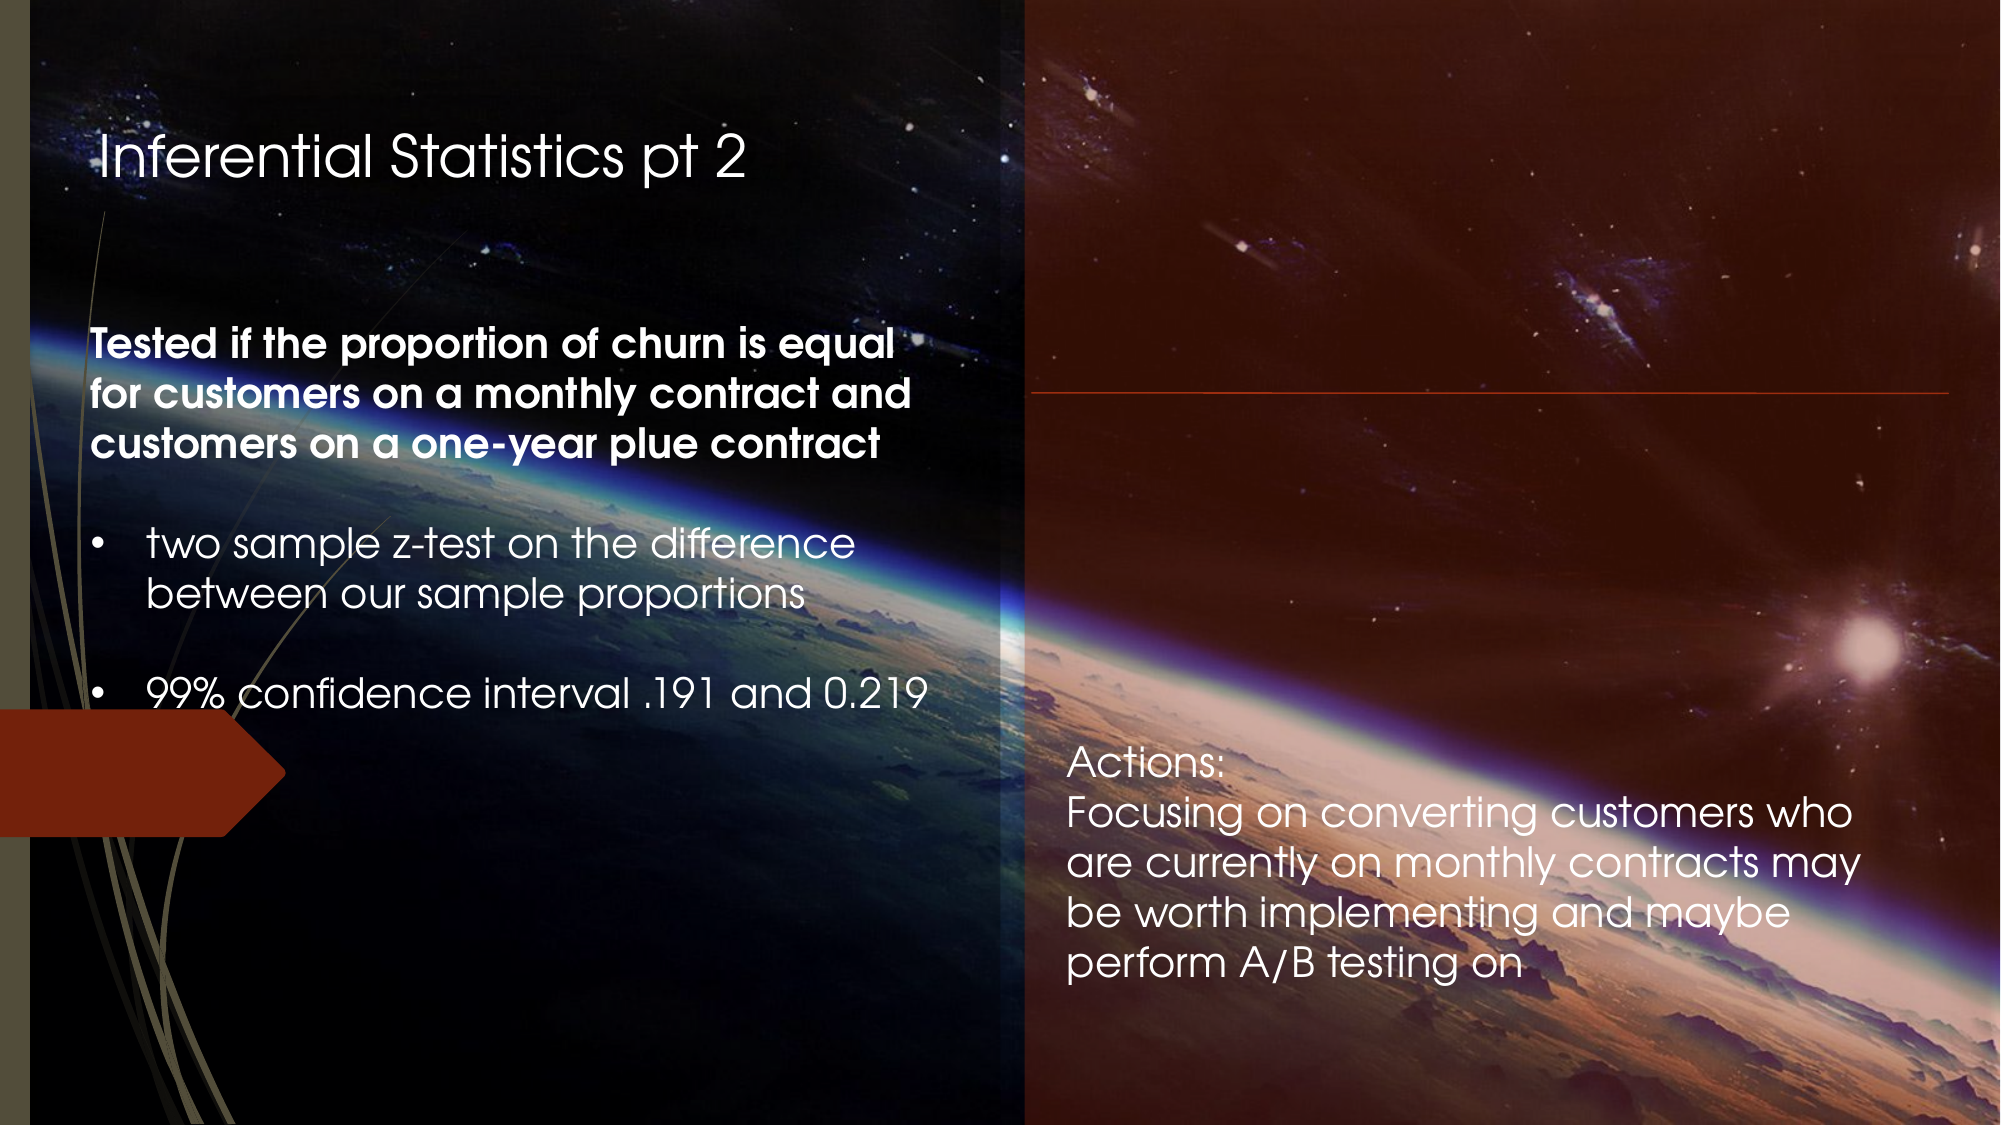

Inferential Statistics pt 2
Tested if the proportion of churn is equal for customers on a monthly contract and customers on a one-year plue contract

two sample z-test on the difference between our sample proportions

99% confidence interval .191 and 0.219

Actions:
Focusing on converting customers who are currently on monthly contracts may be worth implementing and maybe perform A/B testing on